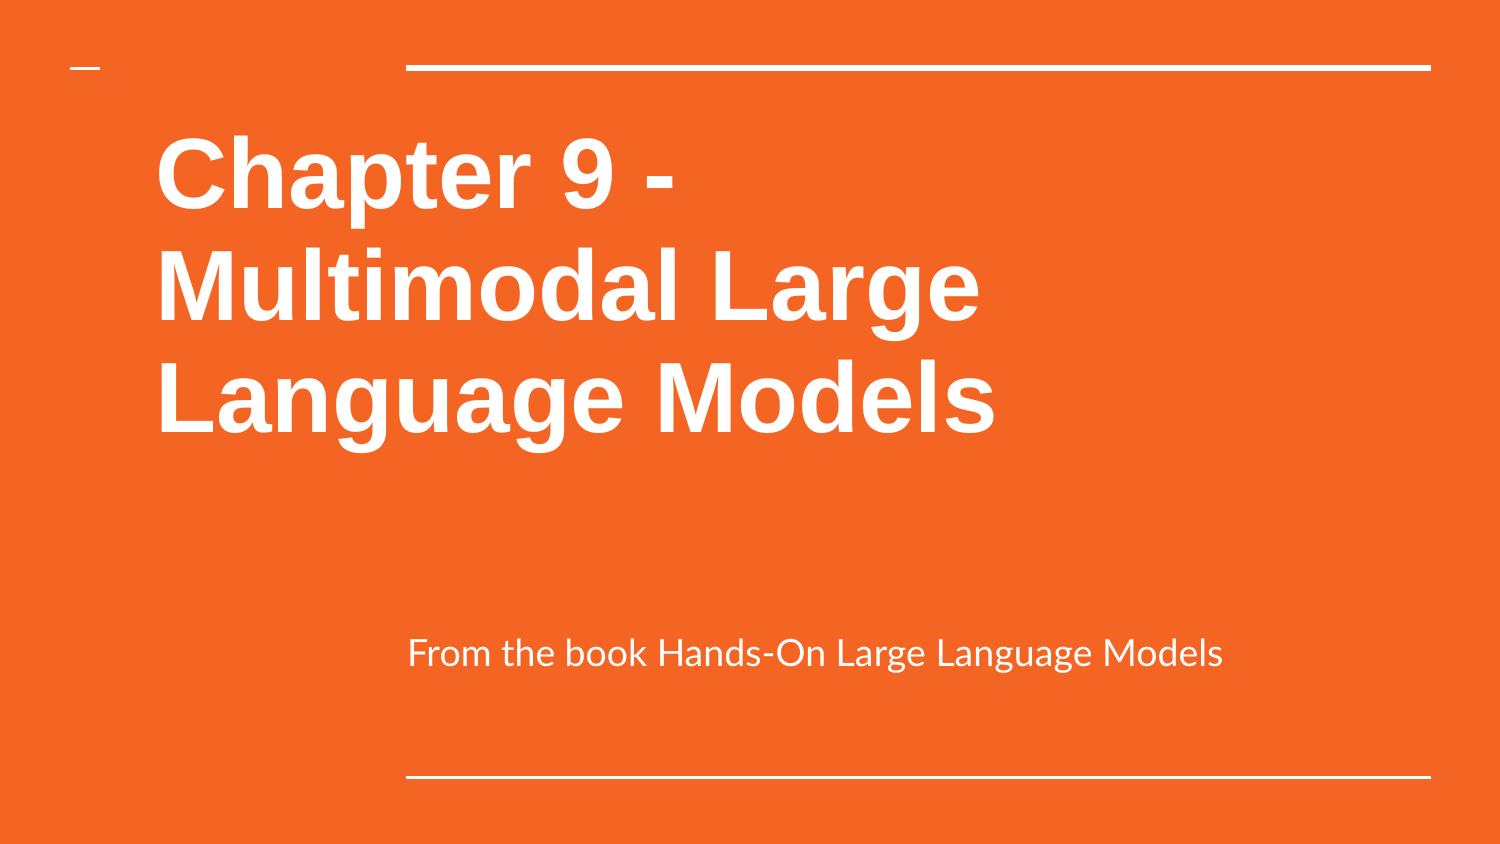

# Chapter 9 - Multimodal Large Language Models

From the book Hands-On Large Language Models